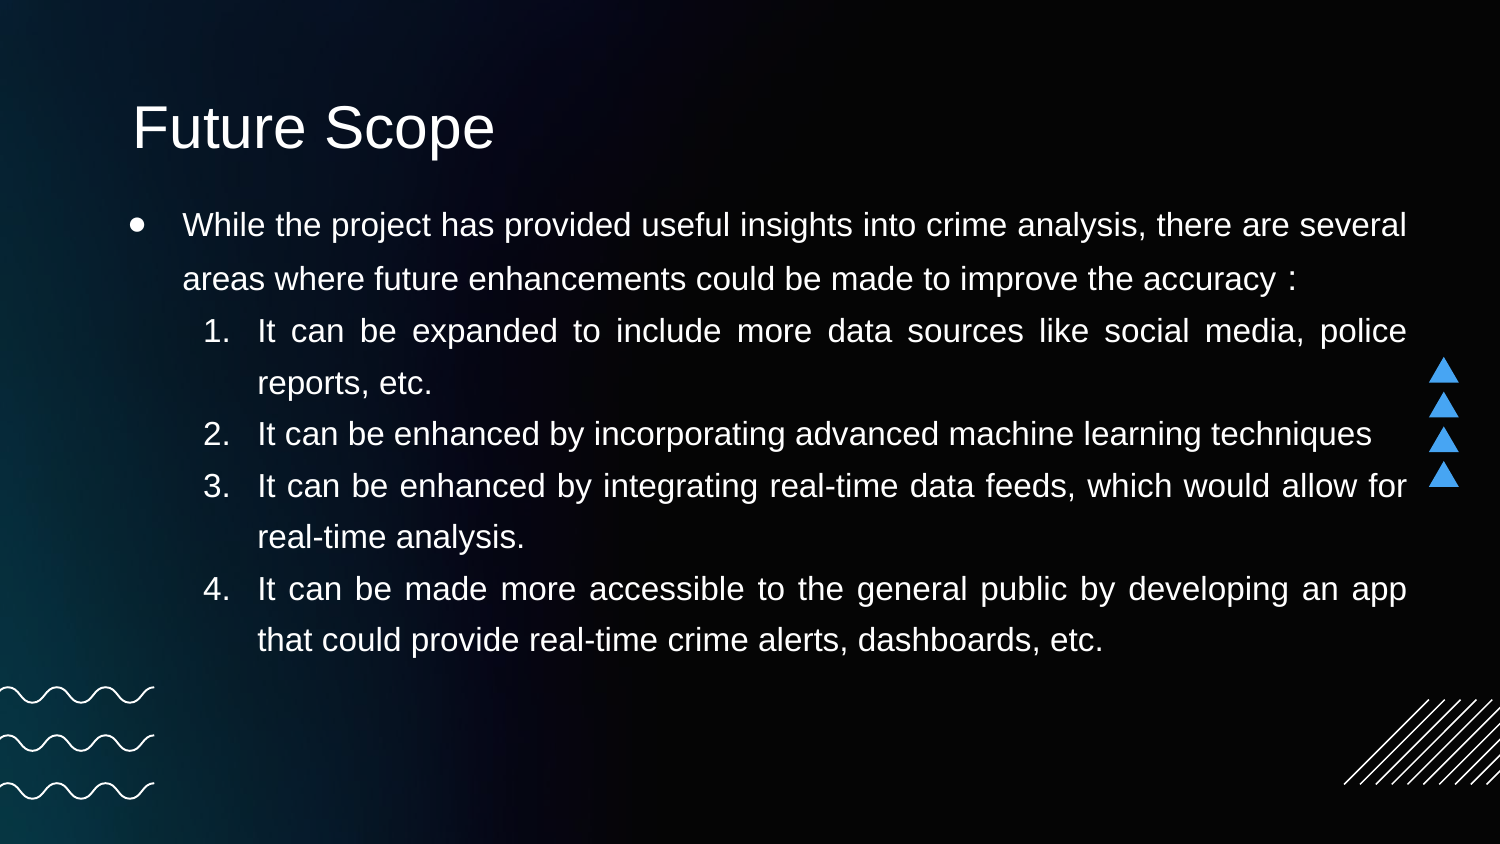

# Future Scope
While the project has provided useful insights into crime analysis, there are several areas where future enhancements could be made to improve the accuracy :
It can be expanded to include more data sources like social media, police reports, etc.
It can be enhanced by incorporating advanced machine learning techniques
It can be enhanced by integrating real-time data feeds, which would allow for real-time analysis.
It can be made more accessible to the general public by developing an app that could provide real-time crime alerts, dashboards, etc.